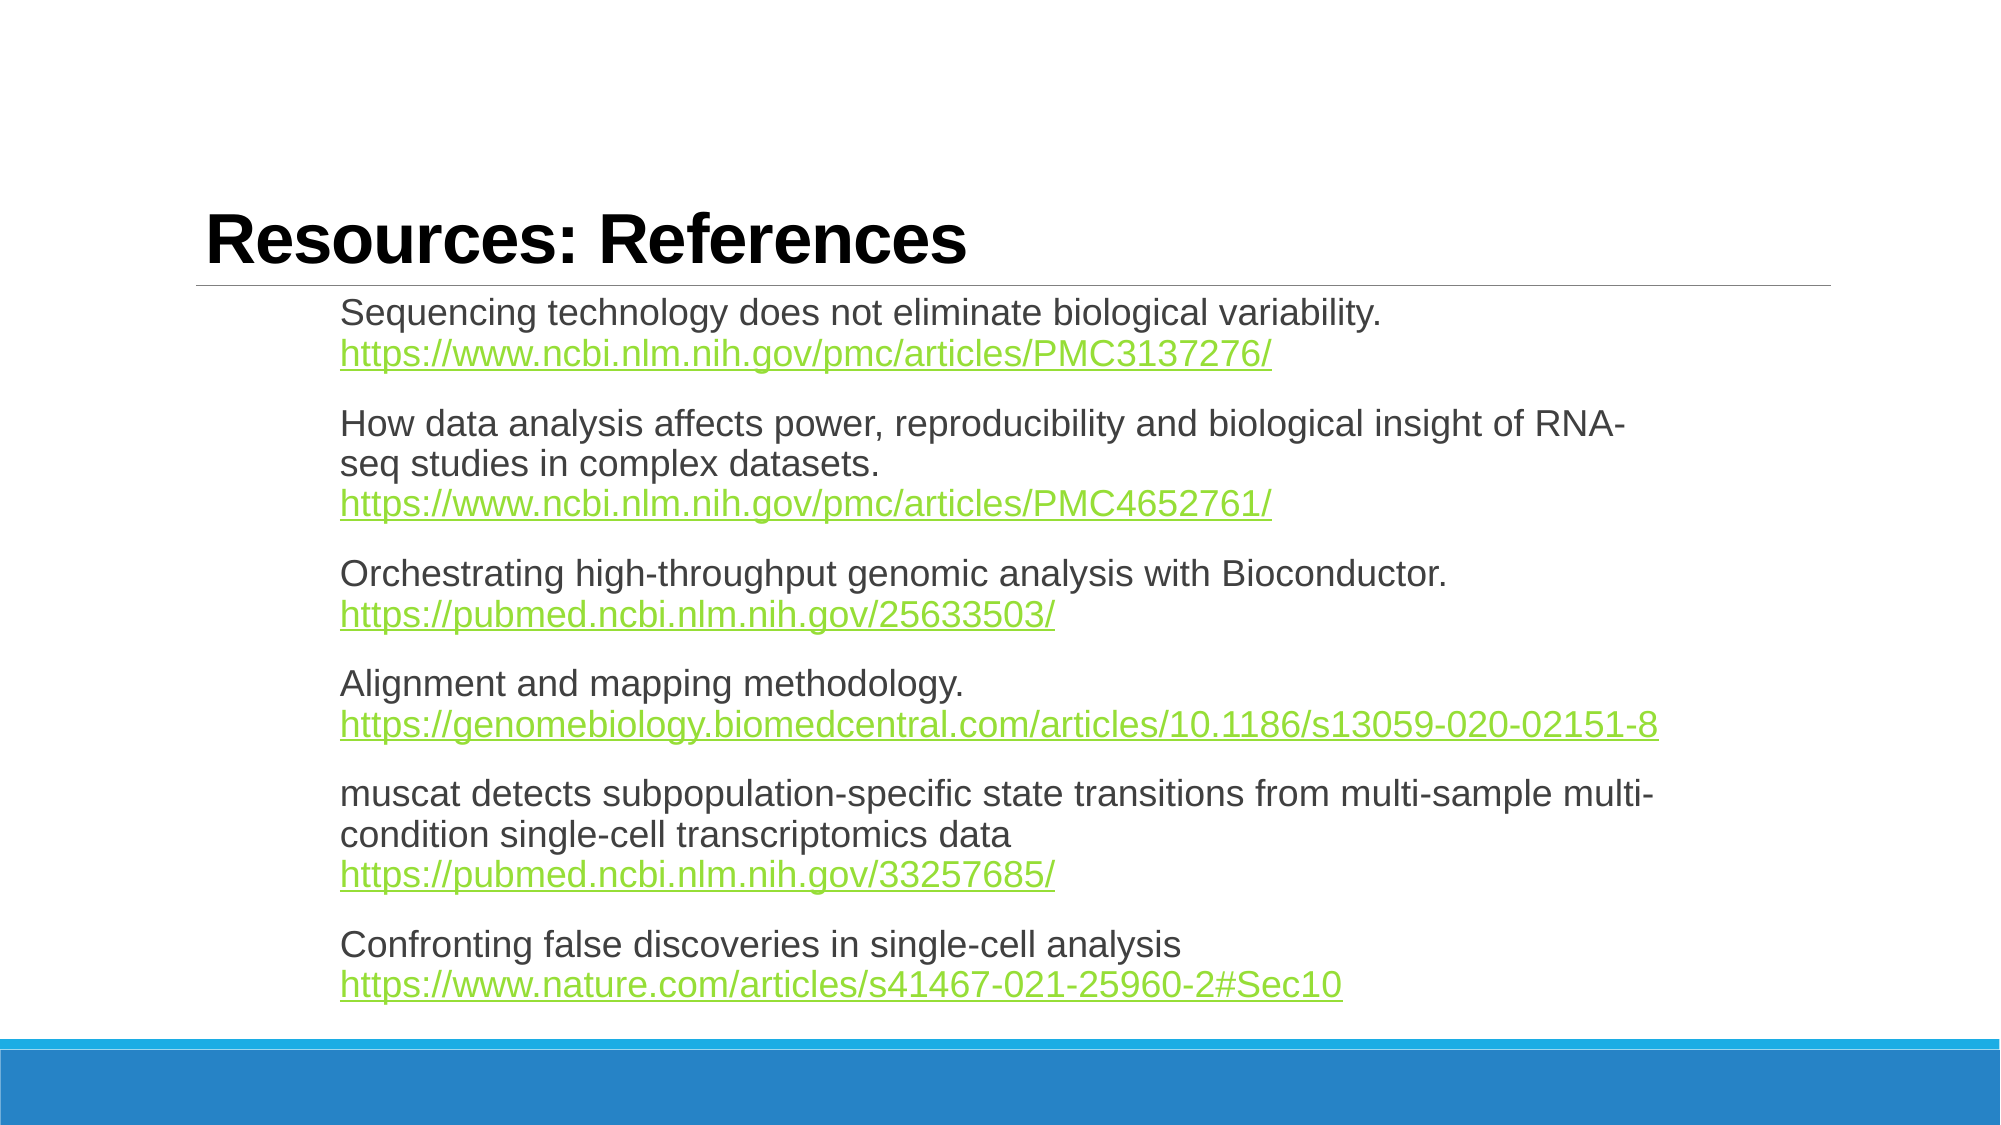

# Resources: References
Sequencing technology does not eliminate biological variability. https://www.ncbi.nlm.nih.gov/pmc/articles/PMC3137276/
How data analysis affects power, reproducibility and biological insight of RNA-seq studies in complex datasets. https://www.ncbi.nlm.nih.gov/pmc/articles/PMC4652761/
Orchestrating high-throughput genomic analysis with Bioconductor. https://pubmed.ncbi.nlm.nih.gov/25633503/
Alignment and mapping methodology. https://genomebiology.biomedcentral.com/articles/10.1186/s13059-020-02151-8
muscat detects subpopulation-specific state transitions from multi-sample multi-condition single-cell transcriptomics data https://pubmed.ncbi.nlm.nih.gov/33257685/
Confronting false discoveries in single-cell analysis https://www.nature.com/articles/s41467-021-25960-2#Sec10